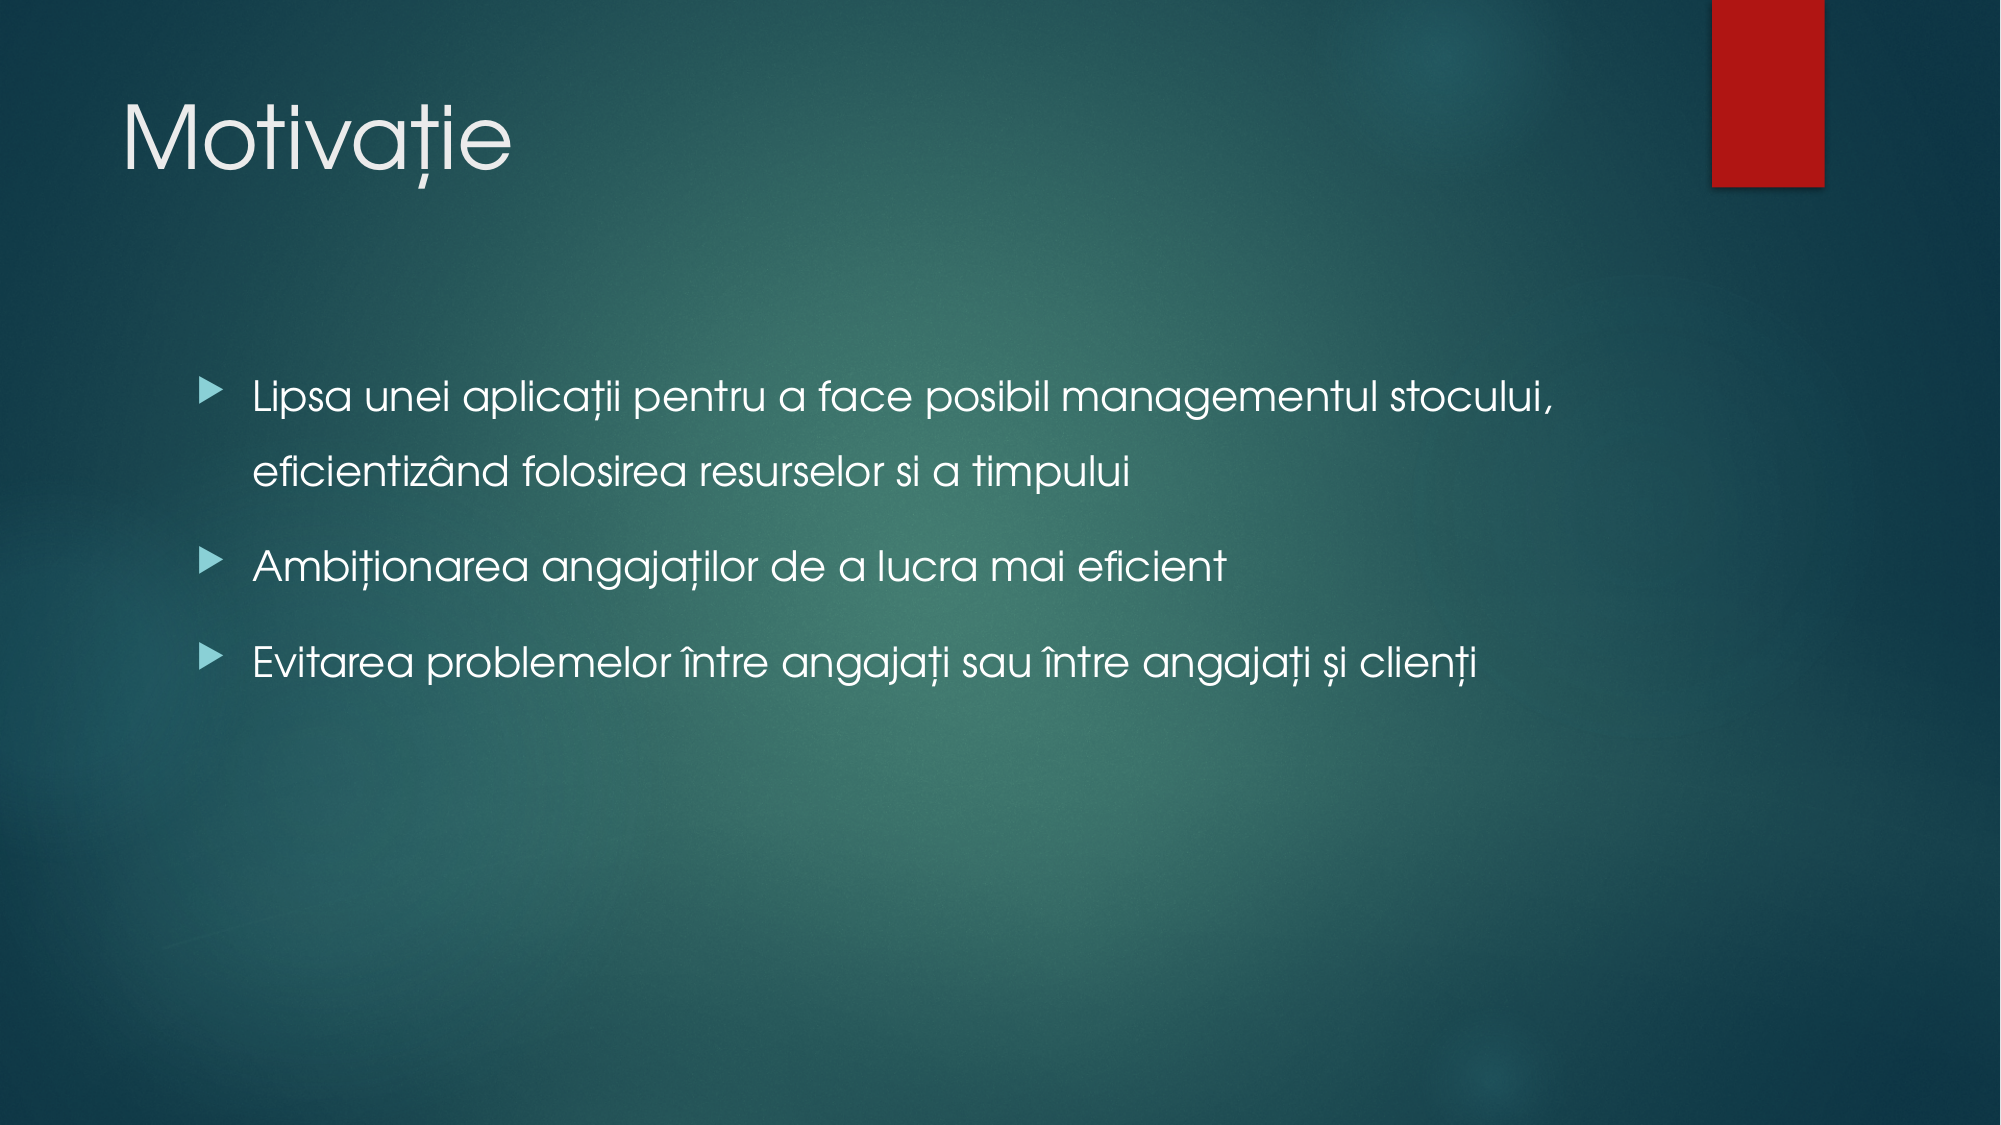

# Motivație
Lipsa unei aplicații pentru a face posibil managementul stocului, eficientizând folosirea resurselor si a timpului
Ambiționarea angajaților de a lucra mai eficient
Evitarea problemelor între angajați sau între angajați și clienți